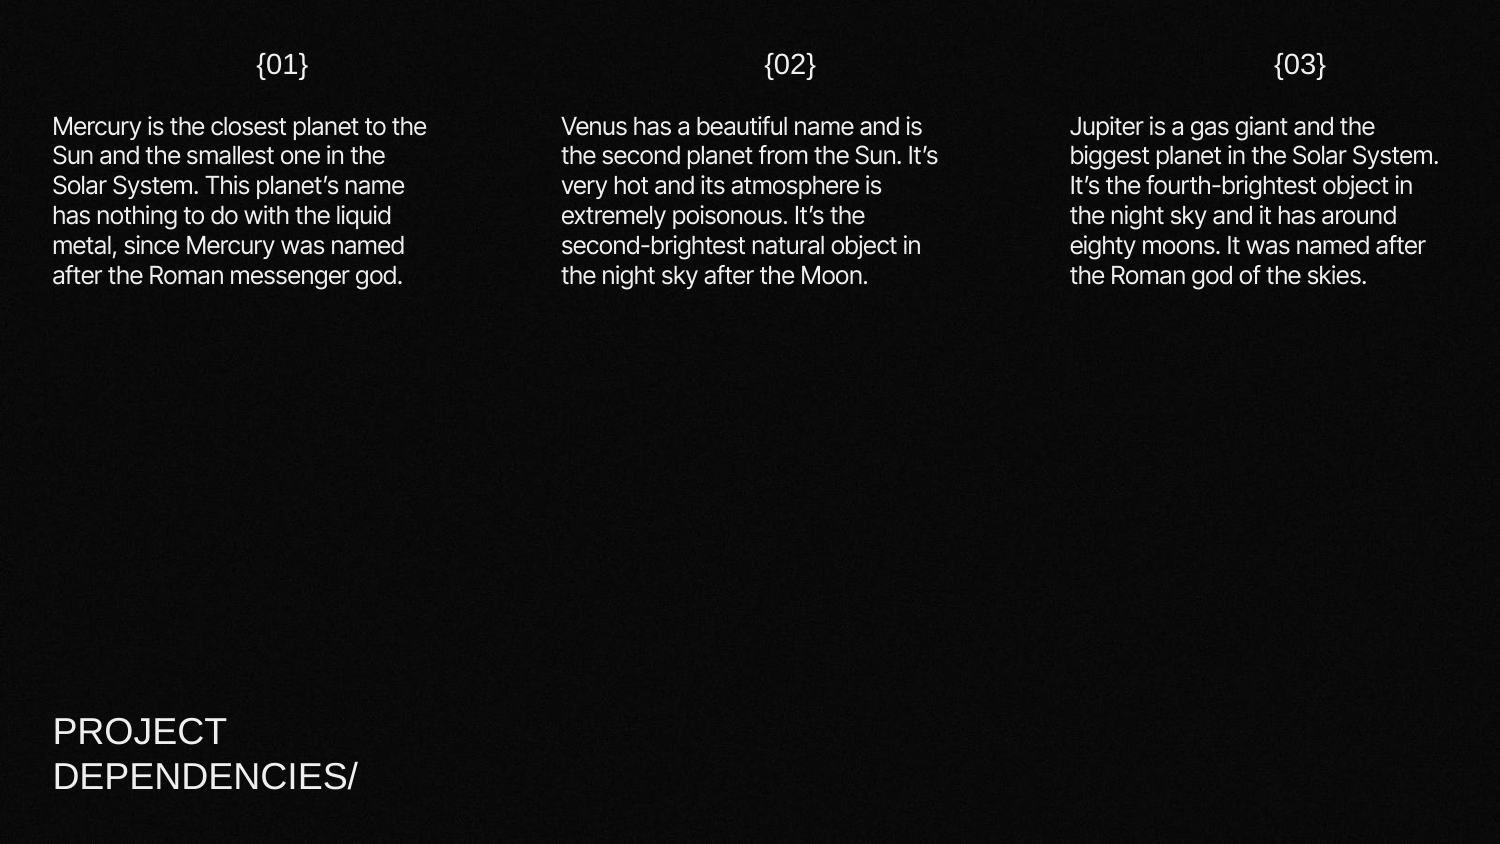

{02}
{03}
{01}
Mercury is the closest planet to the Sun and the smallest one in the Solar System. This planet’s name has nothing to do with the liquid metal, since Mercury was named after the Roman messenger god.
Venus has a beautiful name and is the second planet from the Sun. It’s very hot and its atmosphere is extremely poisonous. It’s the second-brightest natural object in the night sky after the Moon.

Jupiter is a gas giant and the biggest planet in the Solar System. It’s the fourth-brightest object in the night sky and it has around eighty moons. It was named after the Roman god of the skies.
# PROJECT
DEPENDENCIES/